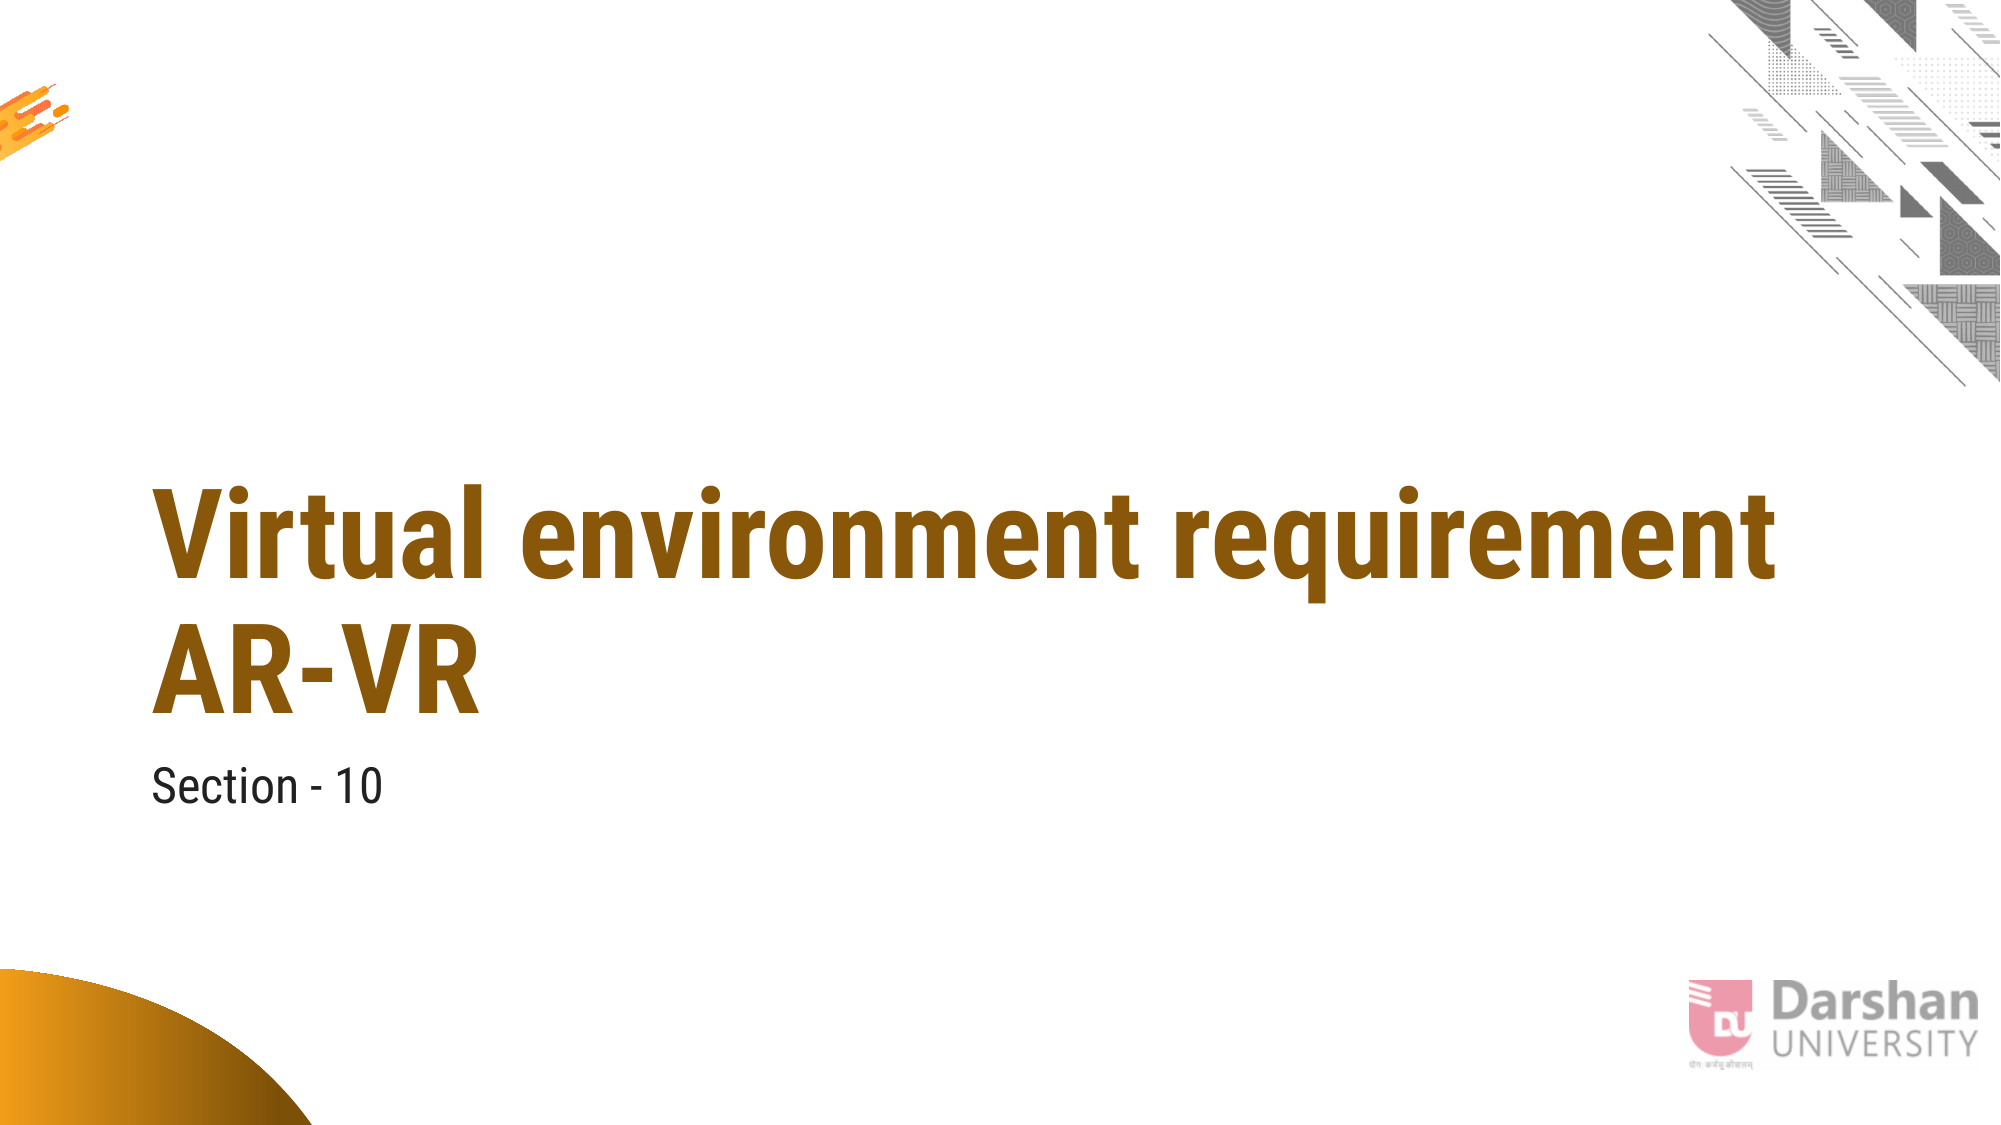

# Virtual environment requirement AR-VR
Section - 10